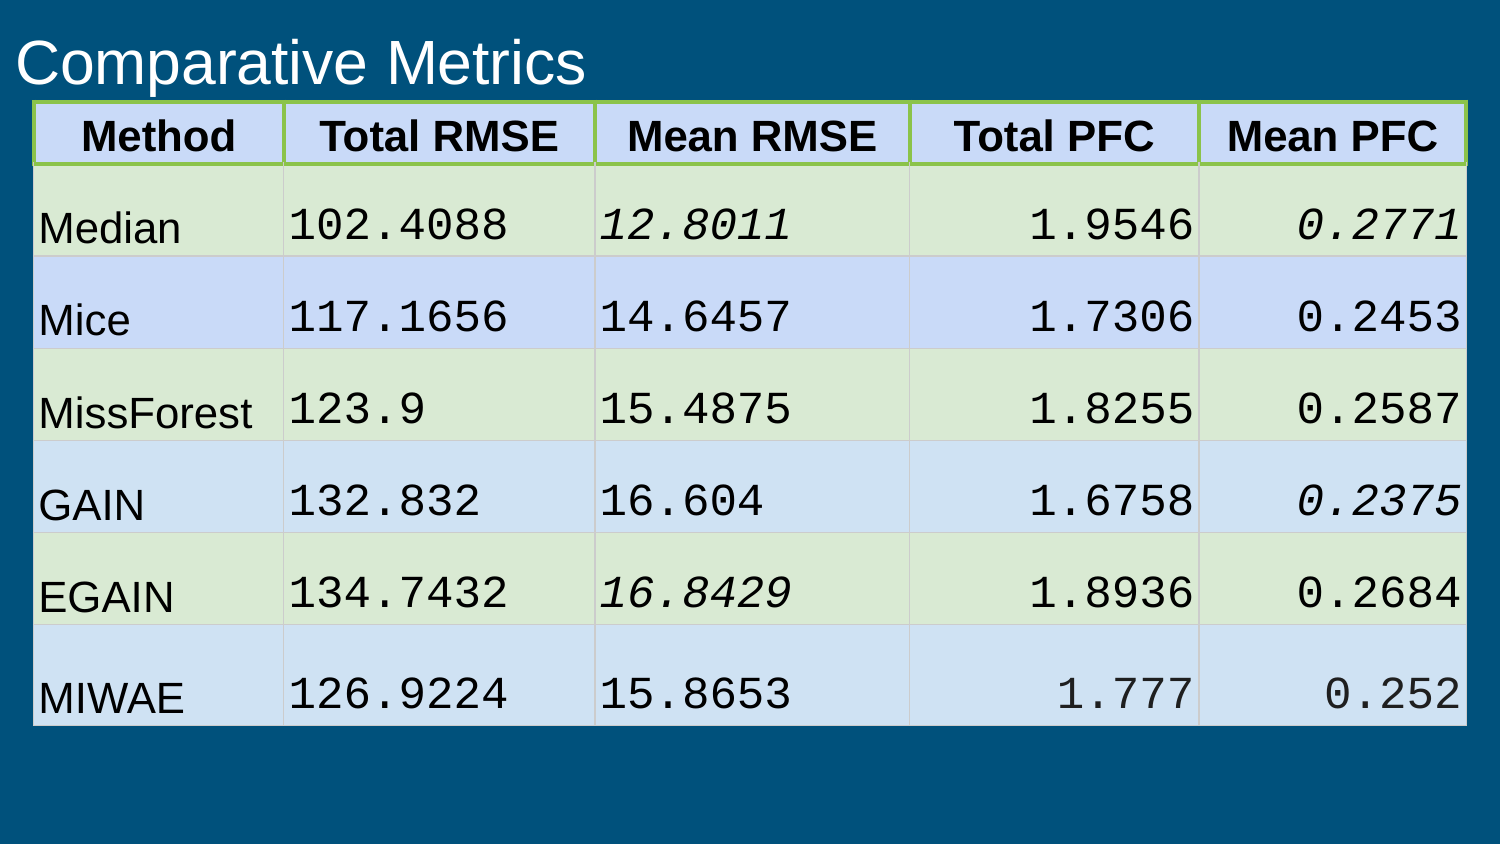

# Comparative Metrics
| Method | Total RMSE | Mean RMSE | Total PFC | Mean PFC |
| --- | --- | --- | --- | --- |
| Median | 102.4088 | 12.8011 | 1.9546 | 0.2771 |
| Mice | 117.1656 | 14.6457 | 1.7306 | 0.2453 |
| MissForest | 123.9 | 15.4875 | 1.8255 | 0.2587 |
| GAIN | 132.832 | 16.604 | 1.6758 | 0.2375 |
| EGAIN | 134.7432 | 16.8429 | 1.8936 | 0.2684 |
| MIWAE | 126.9224 | 15.8653 | 1.777 | 0.252 |